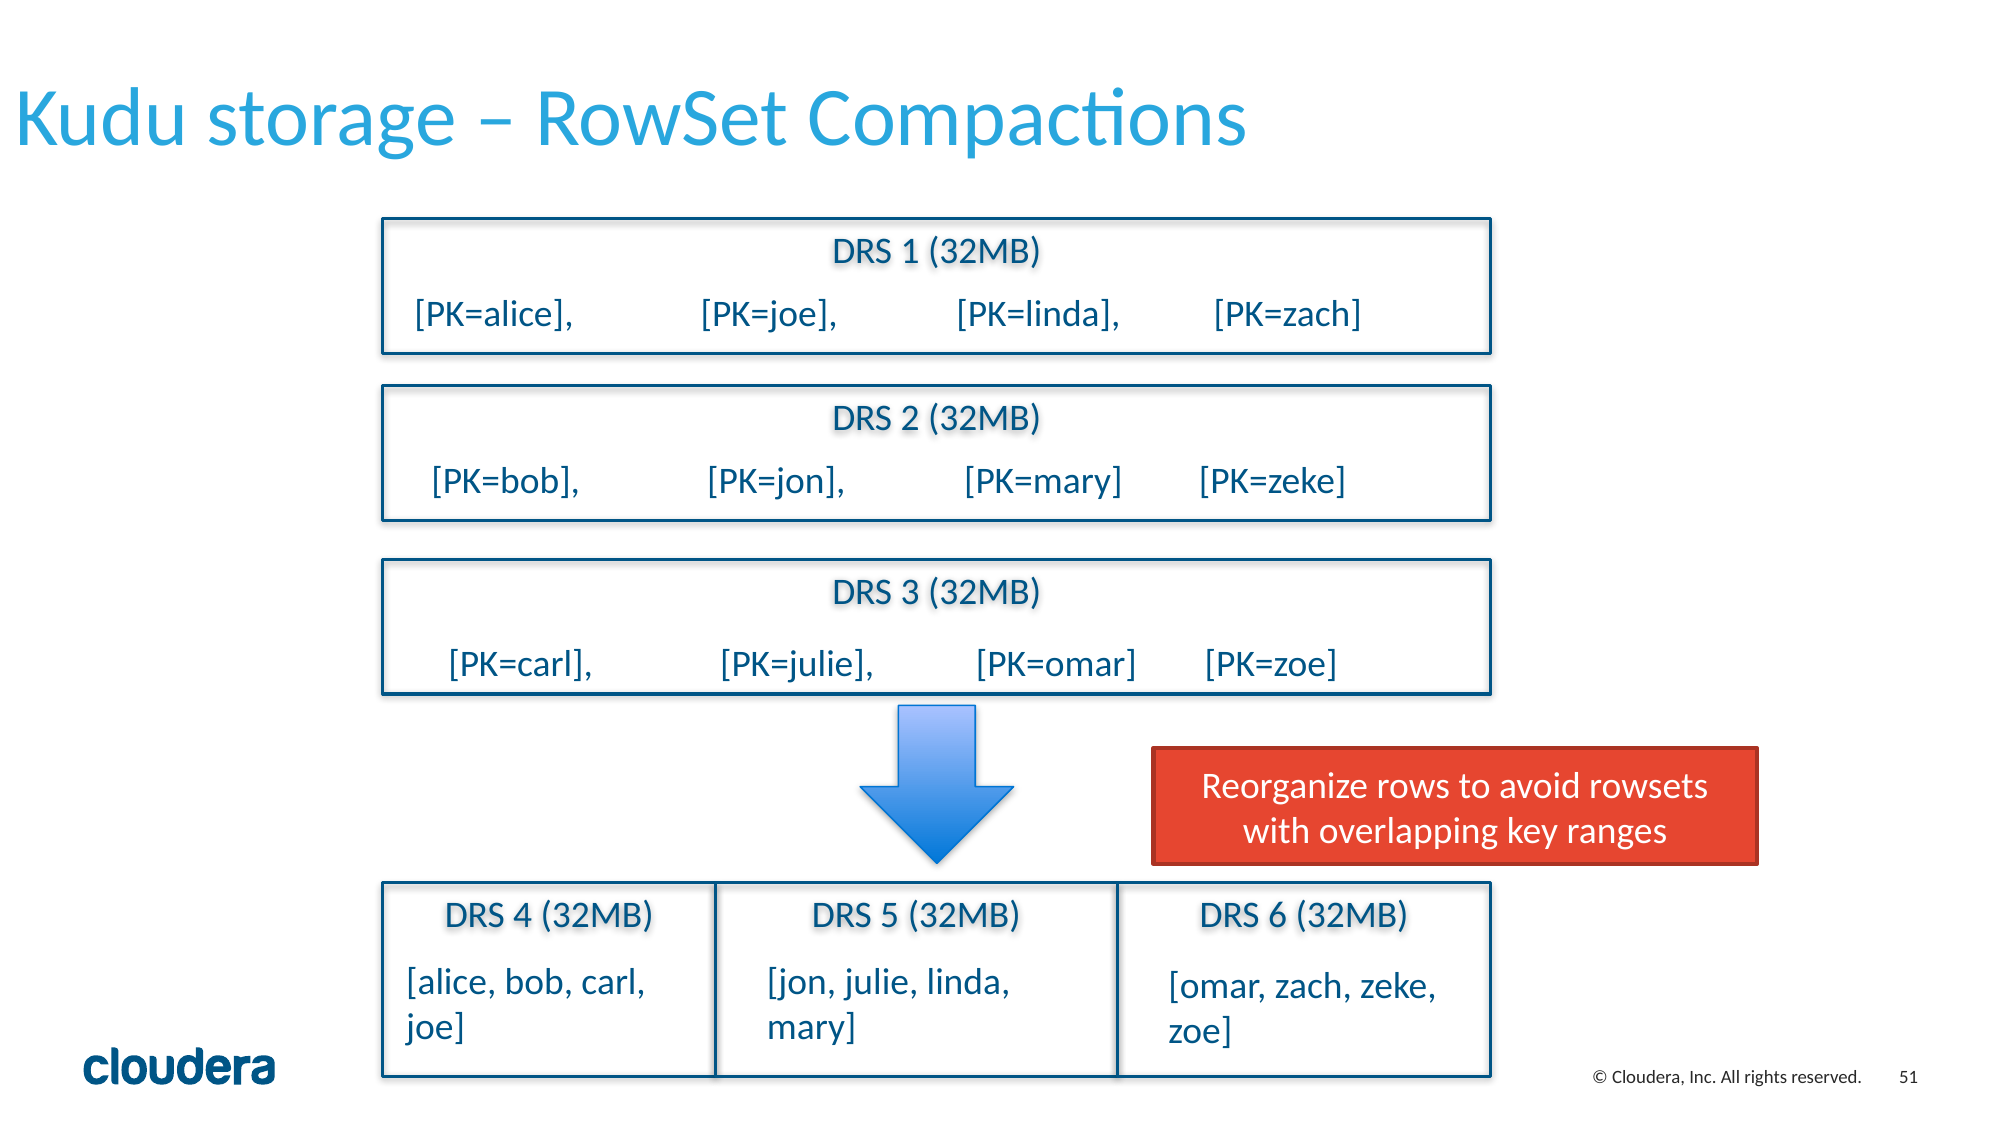

Kudu storage – RowSet Compactions
DRS 1 (32MB)
[PK=alice],               [PK=joe],              [PK=linda],           [PK=zach]
DRS 2 (32MB)
  [PK=bob],               [PK=jon],              [PK=mary]         [PK=zeke]
DRS 3 (32MB)
    [PK=carl],               [PK=julie],            [PK=omar]        [PK=zoe]

DRS 4 (32MB)
DRS 5 (32MB)
DRS 6 (32MB)
[alice, bob, carl, joe]
[jon, julie, linda, mary]
[omar, zach, zeke, zoe]
Reorganize rows to avoid rowsets with overlapping key ranges